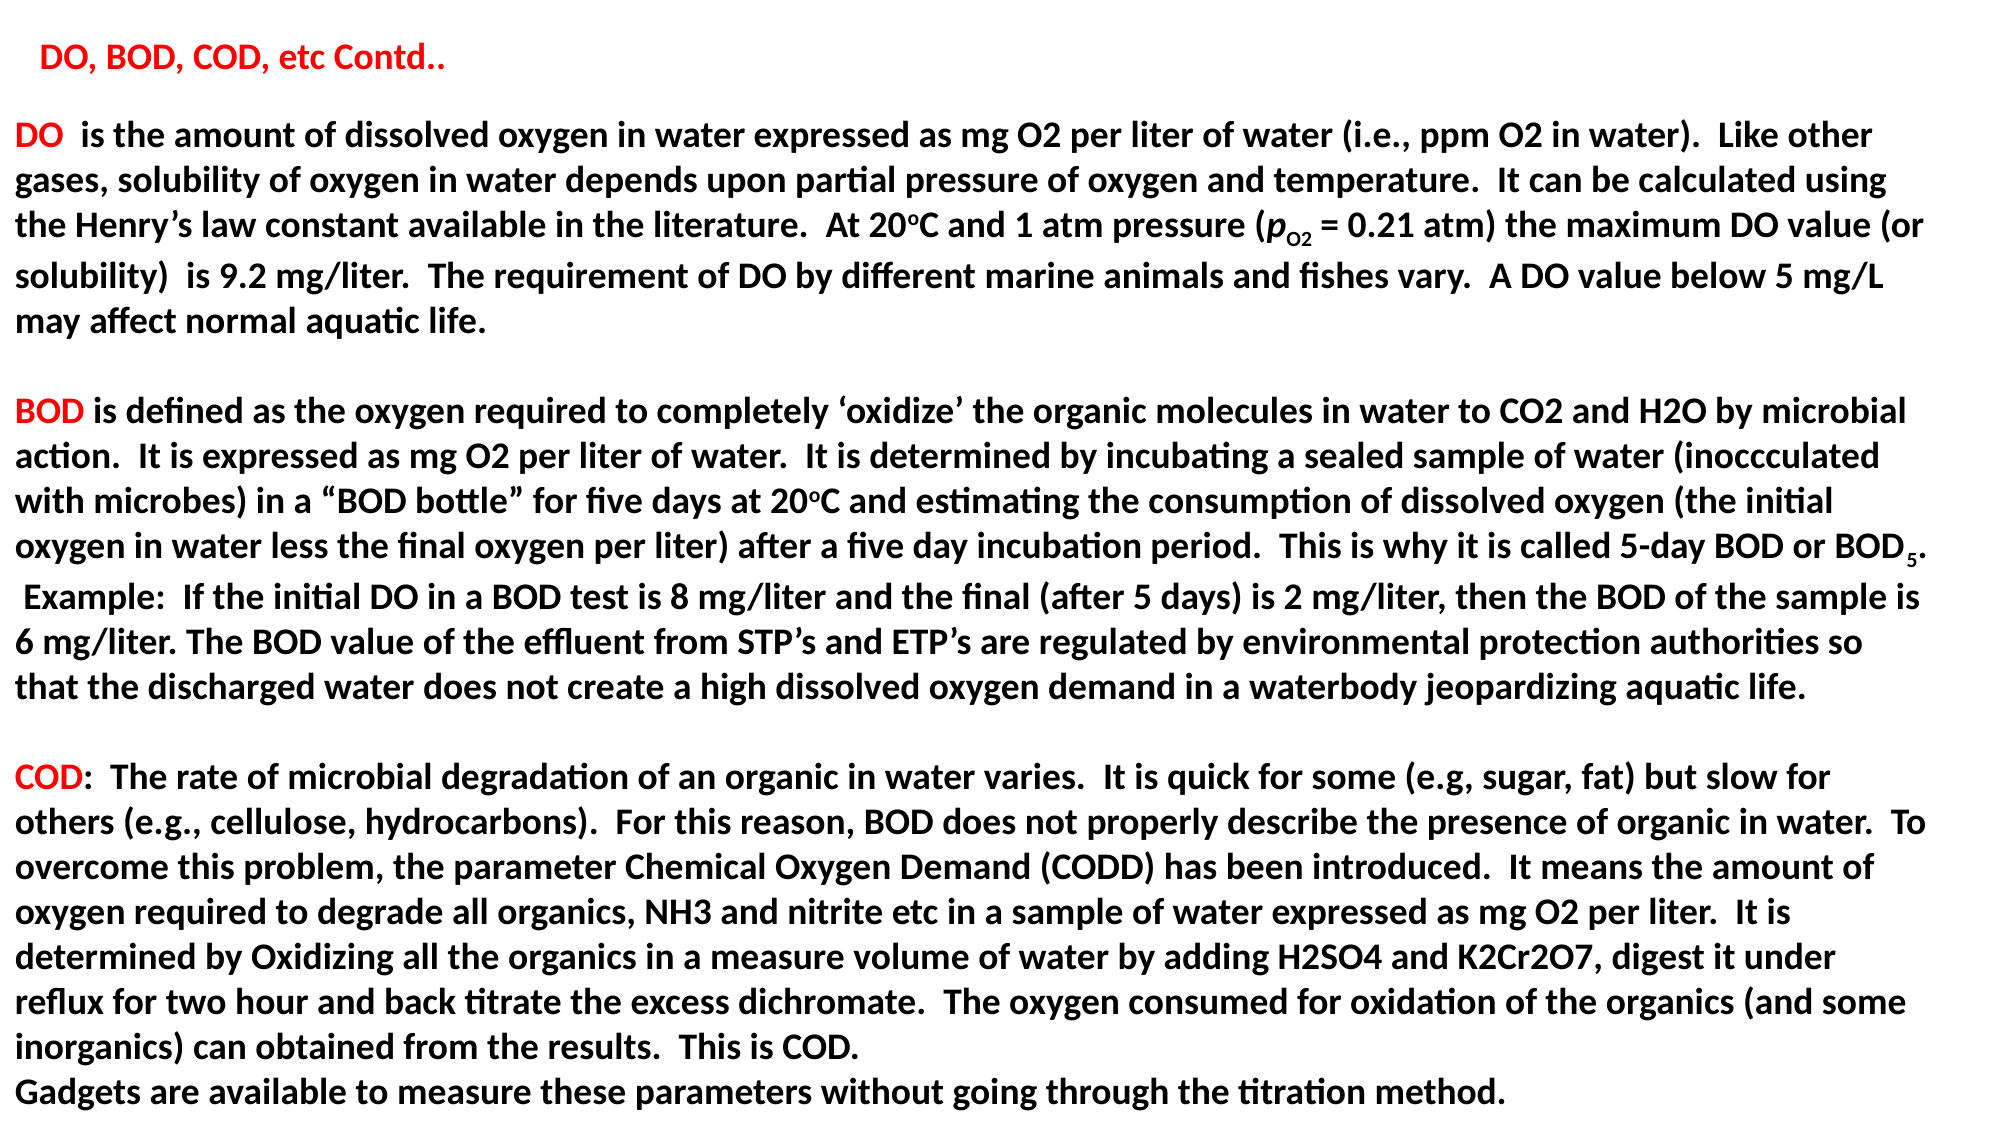

DO, BOD, COD, etc Contd..
DO  is the amount of dissolved oxygen in water expressed as mg O2 per liter of water (i.e., ppm O2 in water).  Like other gases, solubility of oxygen in water depends upon partial pressure of oxygen and temperature.  It can be calculated using the Henry’s law constant available in the literature.  At 20oC and 1 atm pressure (pO2 = 0.21 atm) the maximum DO value (or solubility)  is 9.2 mg/liter.  The requirement of DO by different marine animals and fishes vary.  A DO value below 5 mg/L may affect normal aquatic life.

BOD is defined as the oxygen required to completely ‘oxidize’ the organic molecules in water to CO2 and H2O by microbial action.  It is expressed as mg O2 per liter of water.  It is determined by incubating a sealed sample of water (inoccculated with microbes) in a “BOD bottle” for five days at 20oC and estimating the consumption of dissolved oxygen (the initial oxygen in water less the final oxygen per liter) after a five day incubation period.  This is why it is called 5-day BOD or BOD5.  Example:  If the initial DO in a BOD test is 8 mg/liter and the final (after 5 days) is 2 mg/liter, then the BOD of the sample is 6 mg/liter. The BOD value of the effluent from STP’s and ETP’s are regulated by environmental protection authorities so that the discharged water does not create a high dissolved oxygen demand in a waterbody jeopardizing aquatic life.

COD:  The rate of microbial degradation of an organic in water varies.  It is quick for some (e.g, sugar, fat) but slow for others (e.g., cellulose, hydrocarbons).  For this reason, BOD does not properly describe the presence of organic in water.  To overcome this problem, the parameter Chemical Oxygen Demand (CODD) has been introduced.  It means the amount of oxygen required to degrade all organics, NH3 and nitrite etc in a sample of water expressed as mg O2 per liter.  It is determined by Oxidizing all the organics in a measure volume of water by adding H2SO4 and K2Cr2O7, digest it under reflux for two hour and back titrate the excess dichromate.  The oxygen consumed for oxidation of the organics (and some inorganics) can obtained from the results.  This is COD.
Gadgets are available to measure these parameters without going through the titration method.